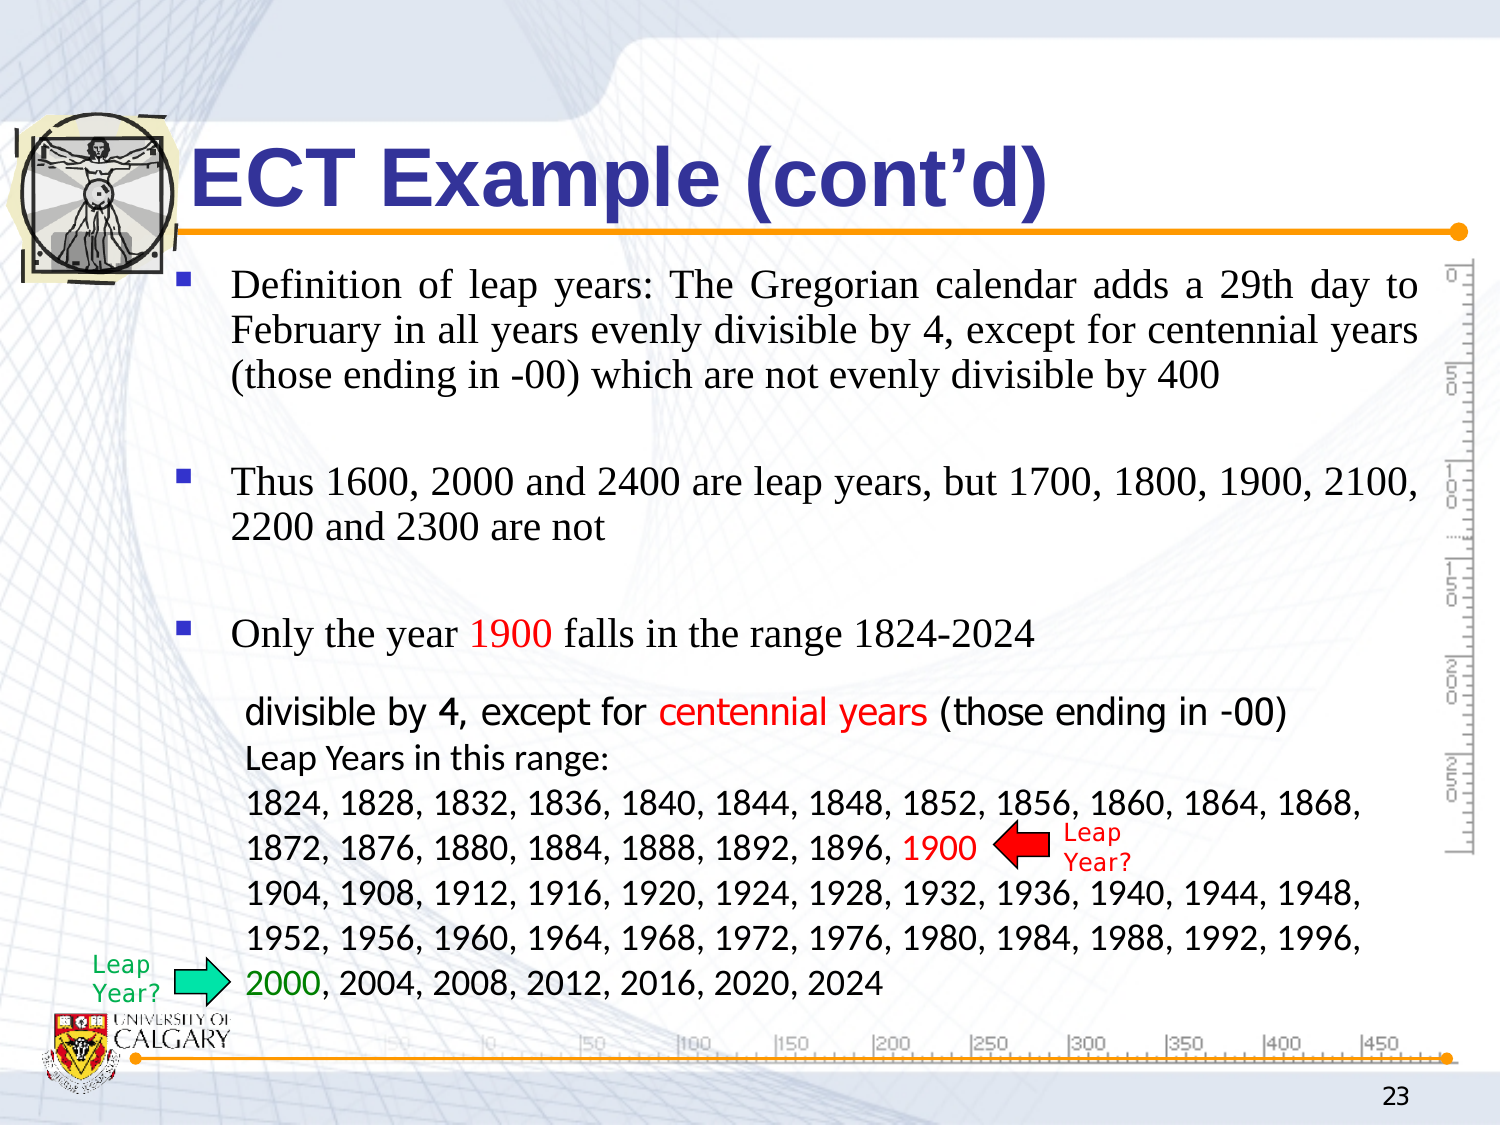

# ECT Example (cont’d)
Definition of leap years: The Gregorian calendar adds a 29th day to February in all years evenly divisible by 4, except for centennial years (those ending in -00) which are not evenly divisible by 400

Thus 1600, 2000 and 2400 are leap years, but 1700, 1800, 1900, 2100, 2200 and 2300 are not

Only the year 1900 falls in the range 1824-2024

divisible by 4, except for centennial years (those ending in -00)
Leap Years in this range:
1824, 1828, 1832, 1836, 1840, 1844, 1848, 1852, 1856, 1860, 1864, 1868, 1872, 1876, 1880, 1884, 1888, 1892, 1896, 1900
1904, 1908, 1912, 1916, 1920, 1924, 1928, 1932, 1936, 1940, 1944, 1948, 1952, 1956, 1960, 1964, 1968, 1972, 1976, 1980, 1984, 1988, 1992, 1996, 2000, 2004, 2008, 2012, 2016, 2020, 2024
Leap
Year?

Leap
Year?

23